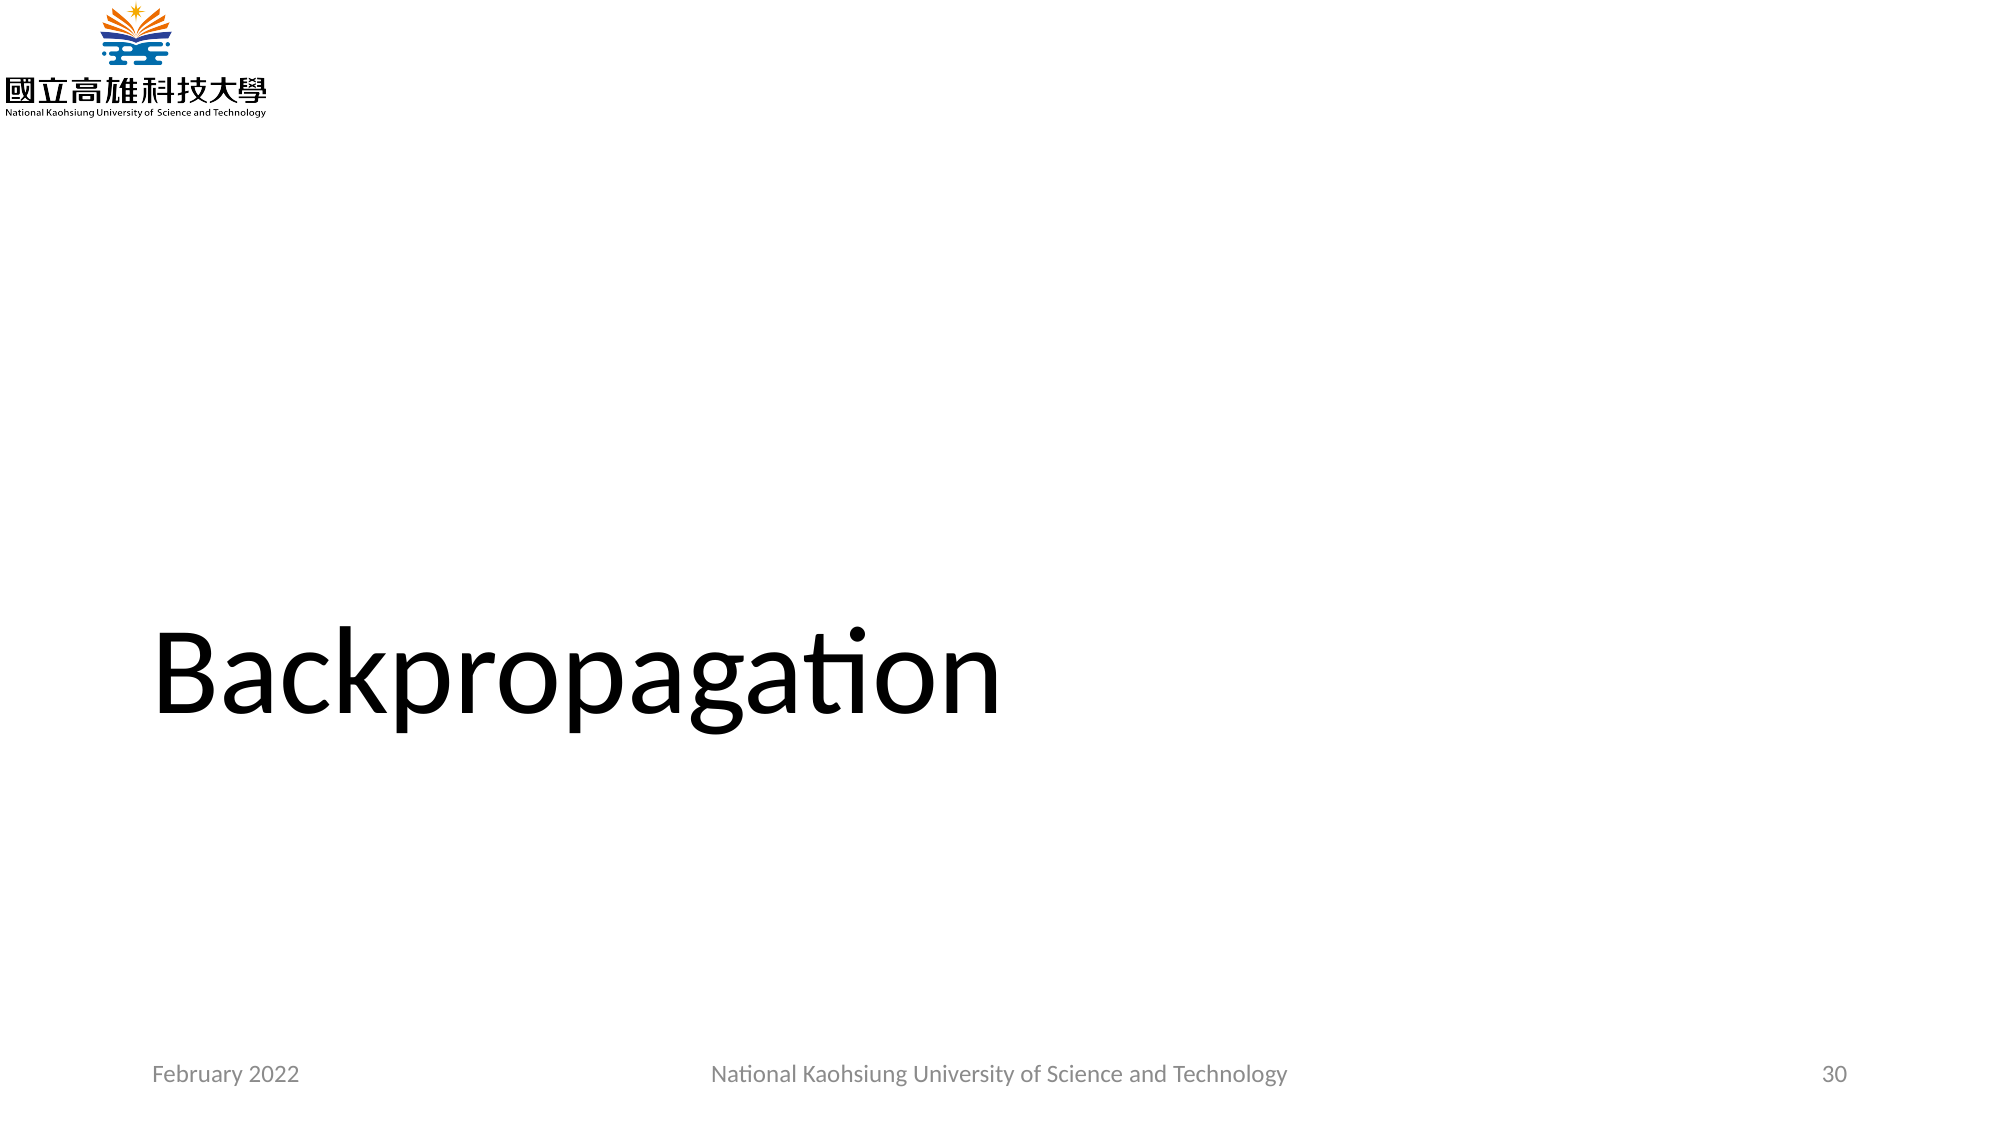

# Backpropagation

February 2022
National Kaohsiung University of Science and Technology
30